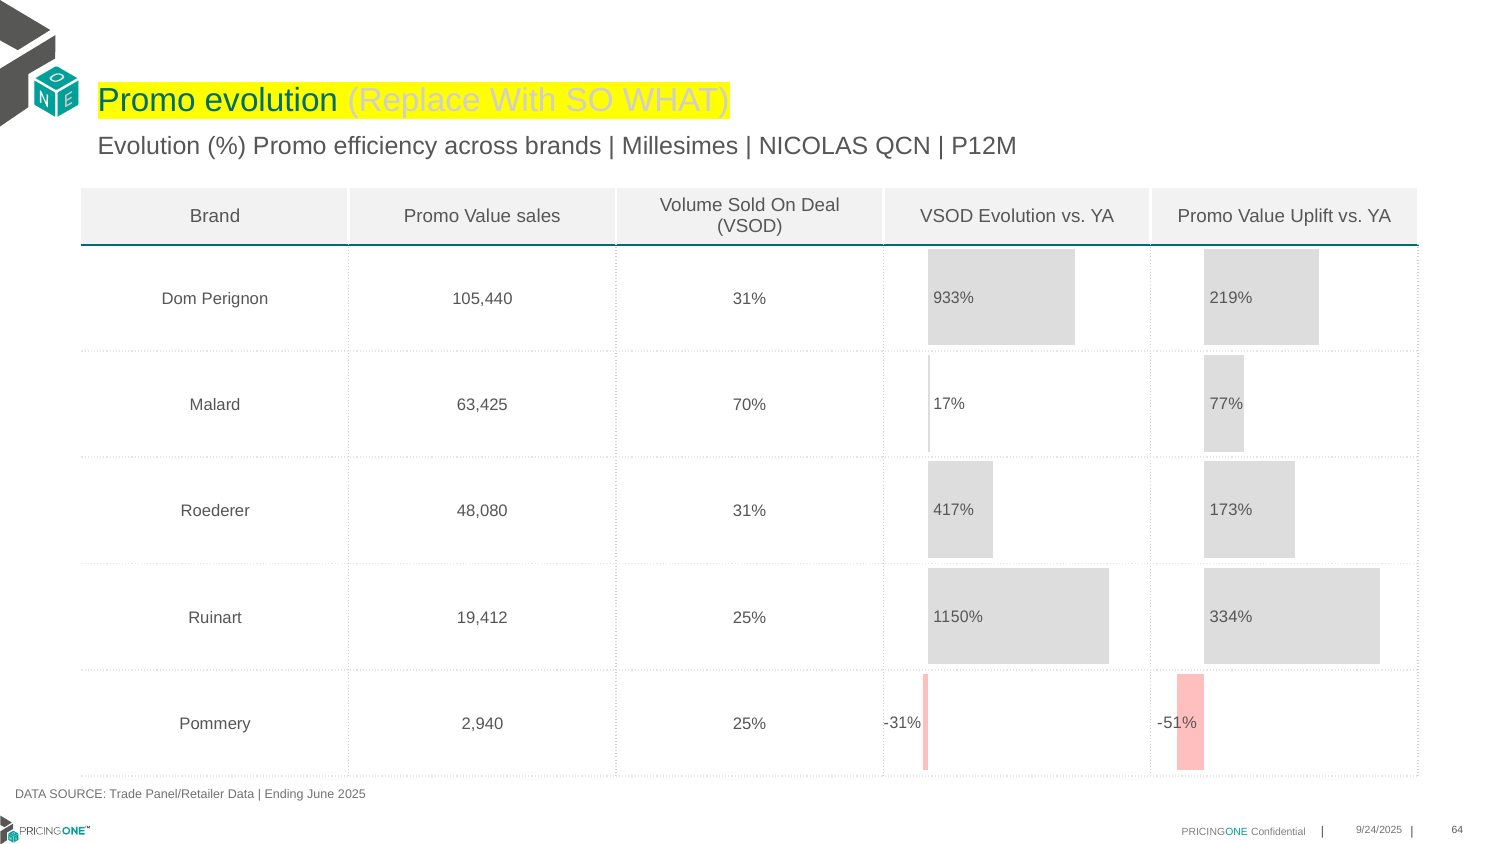

# Promo evolution (Replace With SO WHAT)
Evolution (%) Promo efficiency across brands | Millesimes | NICOLAS QCN | P12M
| Brand | Promo Value sales | Volume Sold On Deal (VSOD) | VSOD Evolution vs. YA | Promo Value Uplift vs. YA |
| --- | --- | --- | --- | --- |
| Dom Perignon | 105,440 | 31% |  |  |
| Malard | 63,425 | 70% |  |  |
| Roederer | 48,080 | 31% |  |  |
| Ruinart | 19,412 | 25% |  |  |
| Pommery | 2,940 | 25% |  |  |

### Chart

| Category | VSOD Evaluation vs YA |
|---|---|
| Dom Perignon | 9.333 |
| Malard | 0.16700000000000004 |
| Roederer | 4.167 |
| Ruinart | 11.5 |
| Pommery | -0.30600000000000005 |

### Chart

| Category | Promo Value Uplift vs YA |
|---|---|
| Dom Perignon | 2.189721948284012 |
| Malard | 0.7656556125562468 |
| Roederer | 1.7250236364562634 |
| Ruinart | 3.3360669605183872 |
| Pommery | -0.5089769300004736 |
DATA SOURCE: Trade Panel/Retailer Data | Ending June 2025

9/24/2025
64